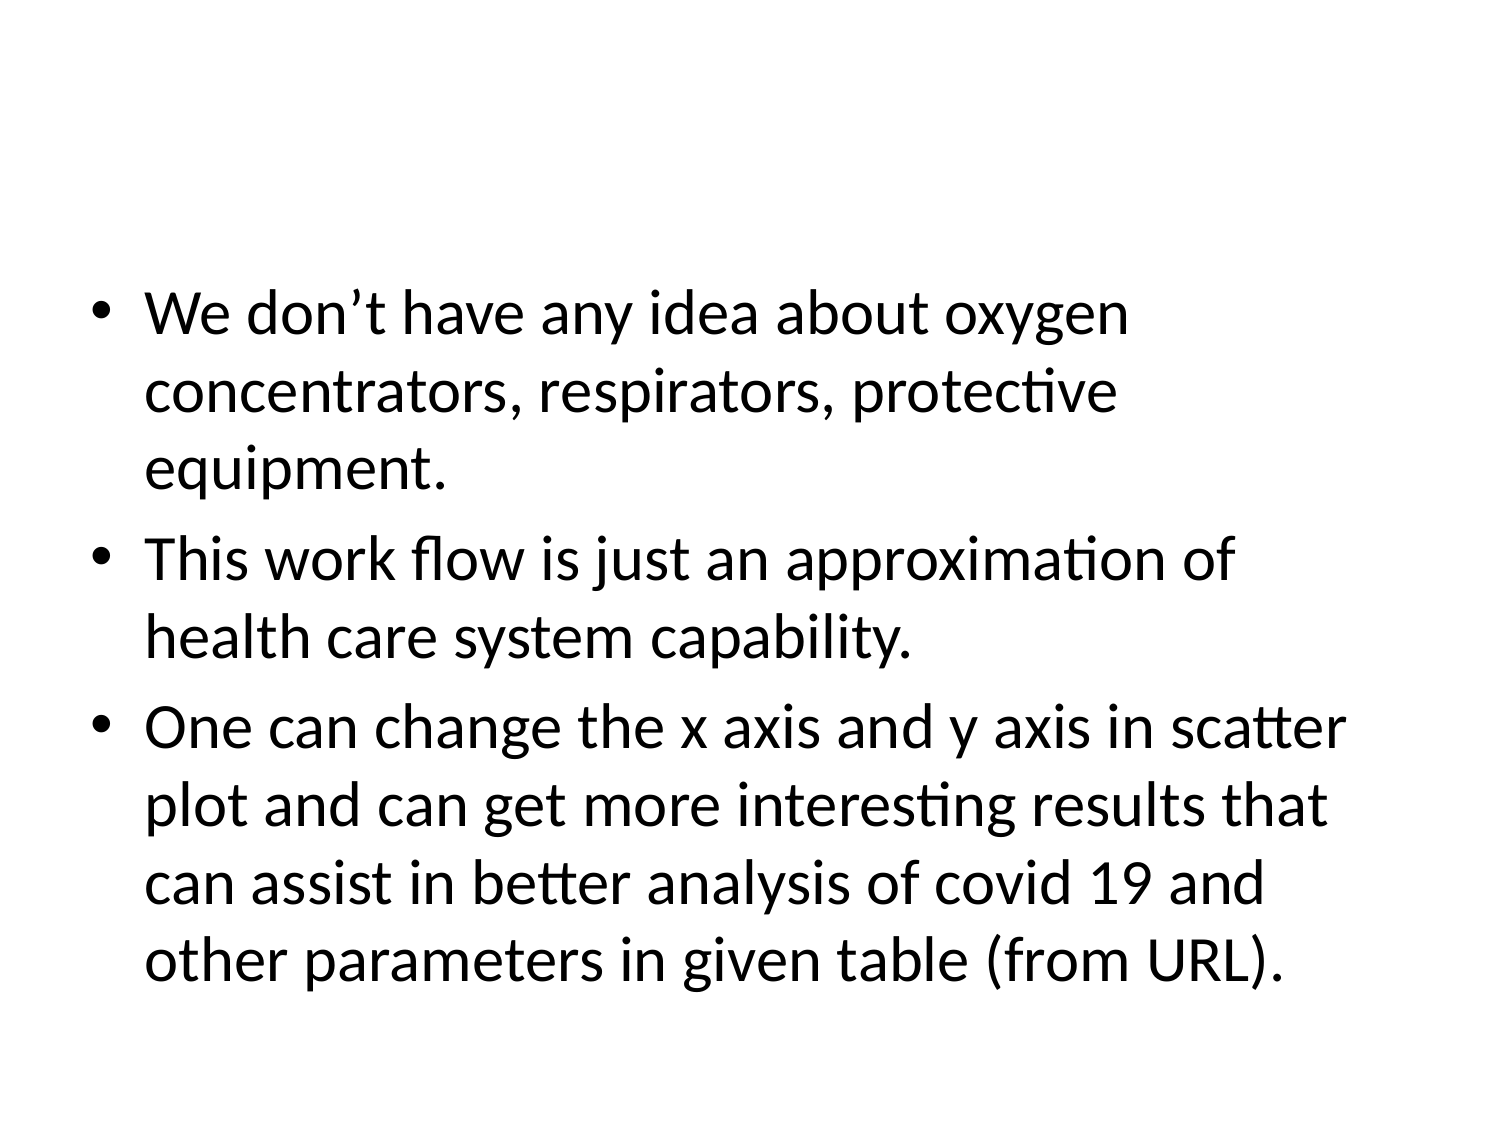

#
We don’t have any idea about oxygen concentrators, respirators, protective equipment.
This work flow is just an approximation of health care system capability.
One can change the x axis and y axis in scatter plot and can get more interesting results that can assist in better analysis of covid 19 and other parameters in given table (from URL).